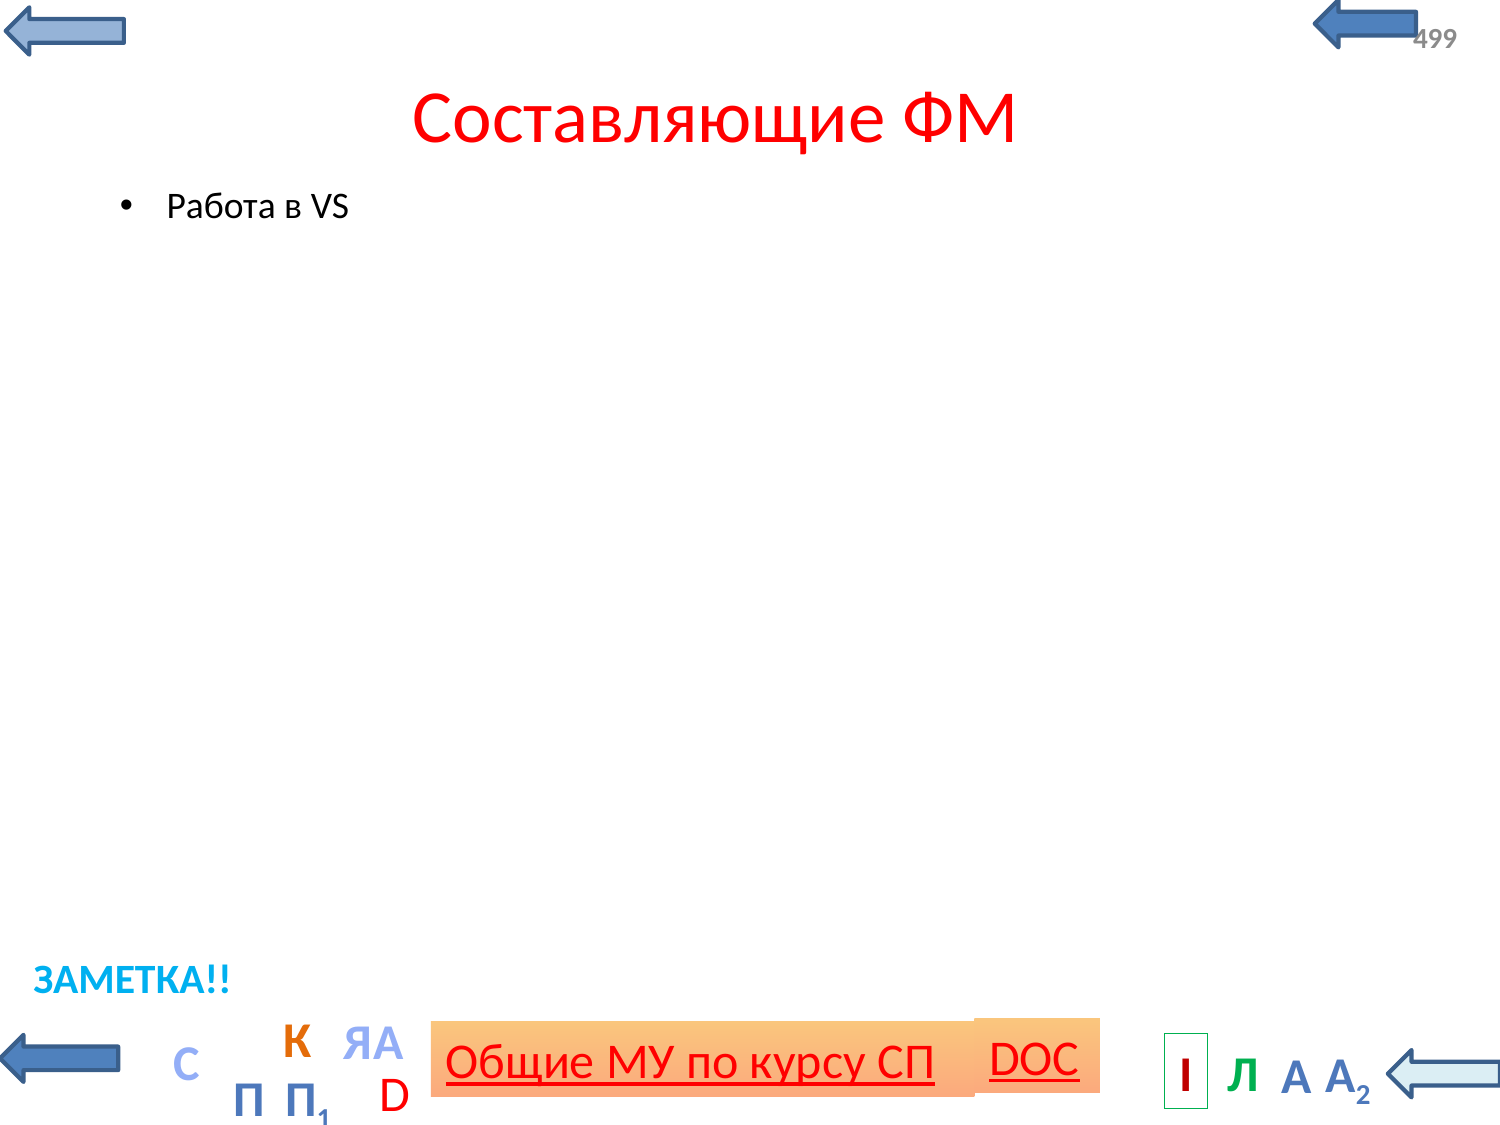

499
# Составляющие ФМ
Работа в VS

ЗАМЕТКА!!
С